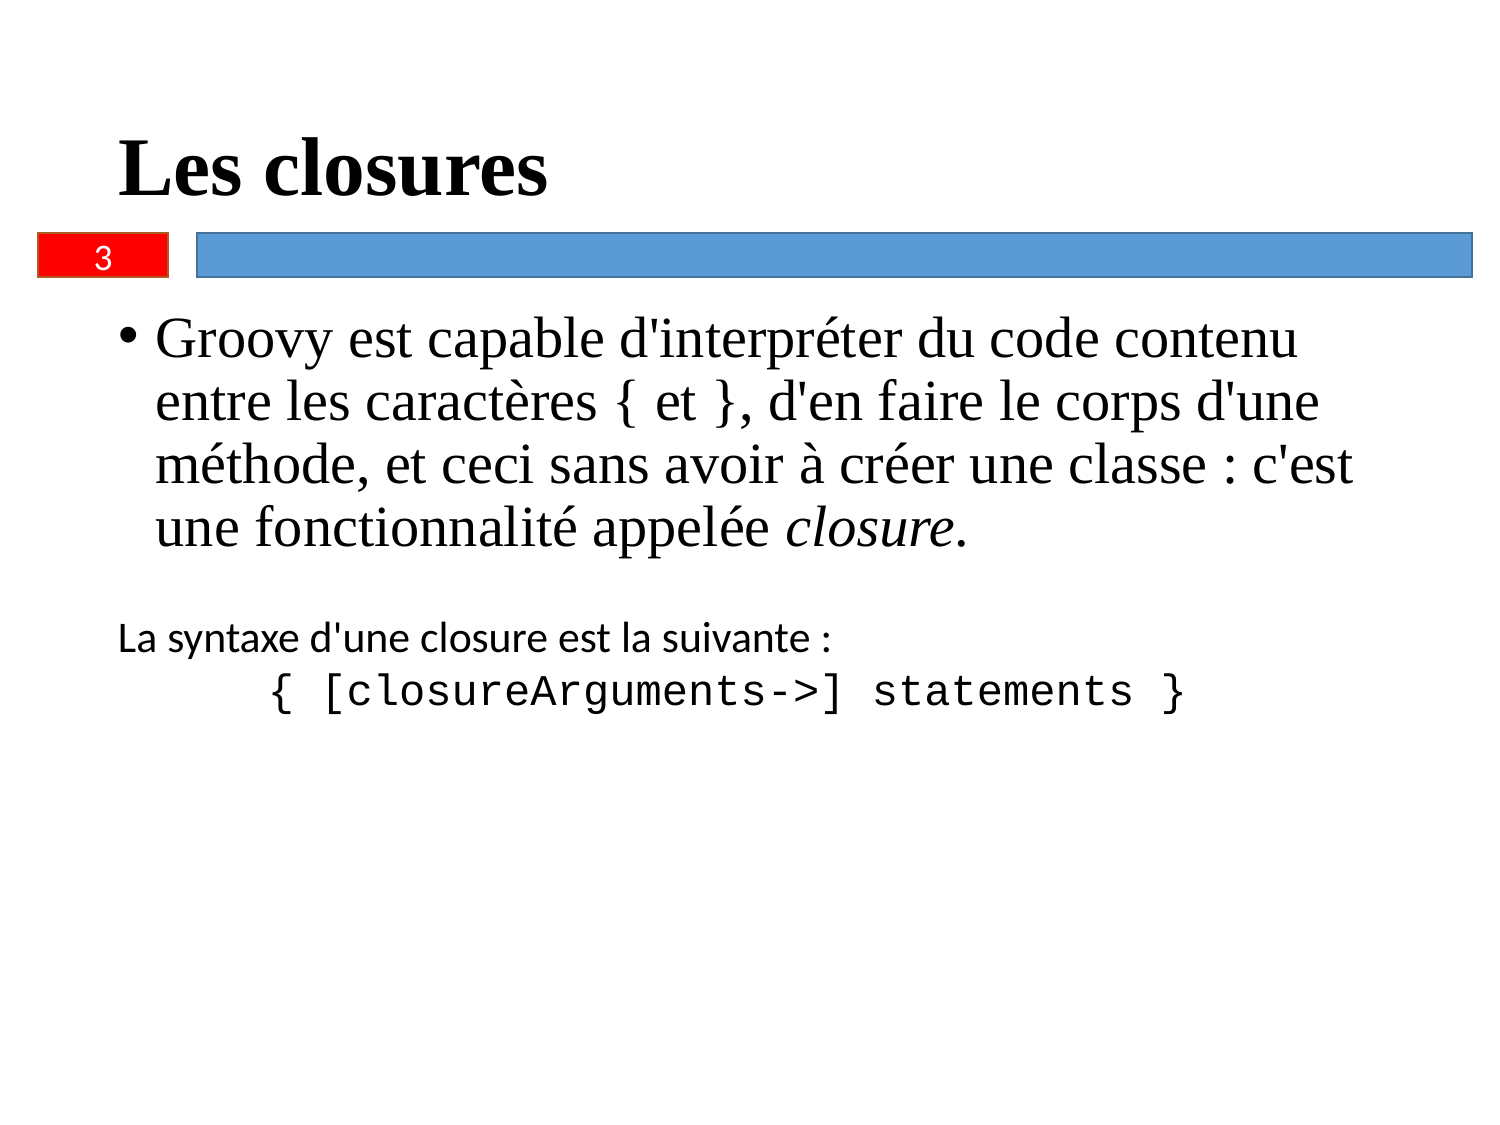

# Les closures
3

Groovy est capable d'interpréter du code contenu entre les caractères { et }, d'en faire le corps d'une méthode, et ceci sans avoir à créer une classe : c'est une fonctionnalité appelée closure.
La syntaxe d'une closure est la suivante :
	{ [closureArguments->] statements }